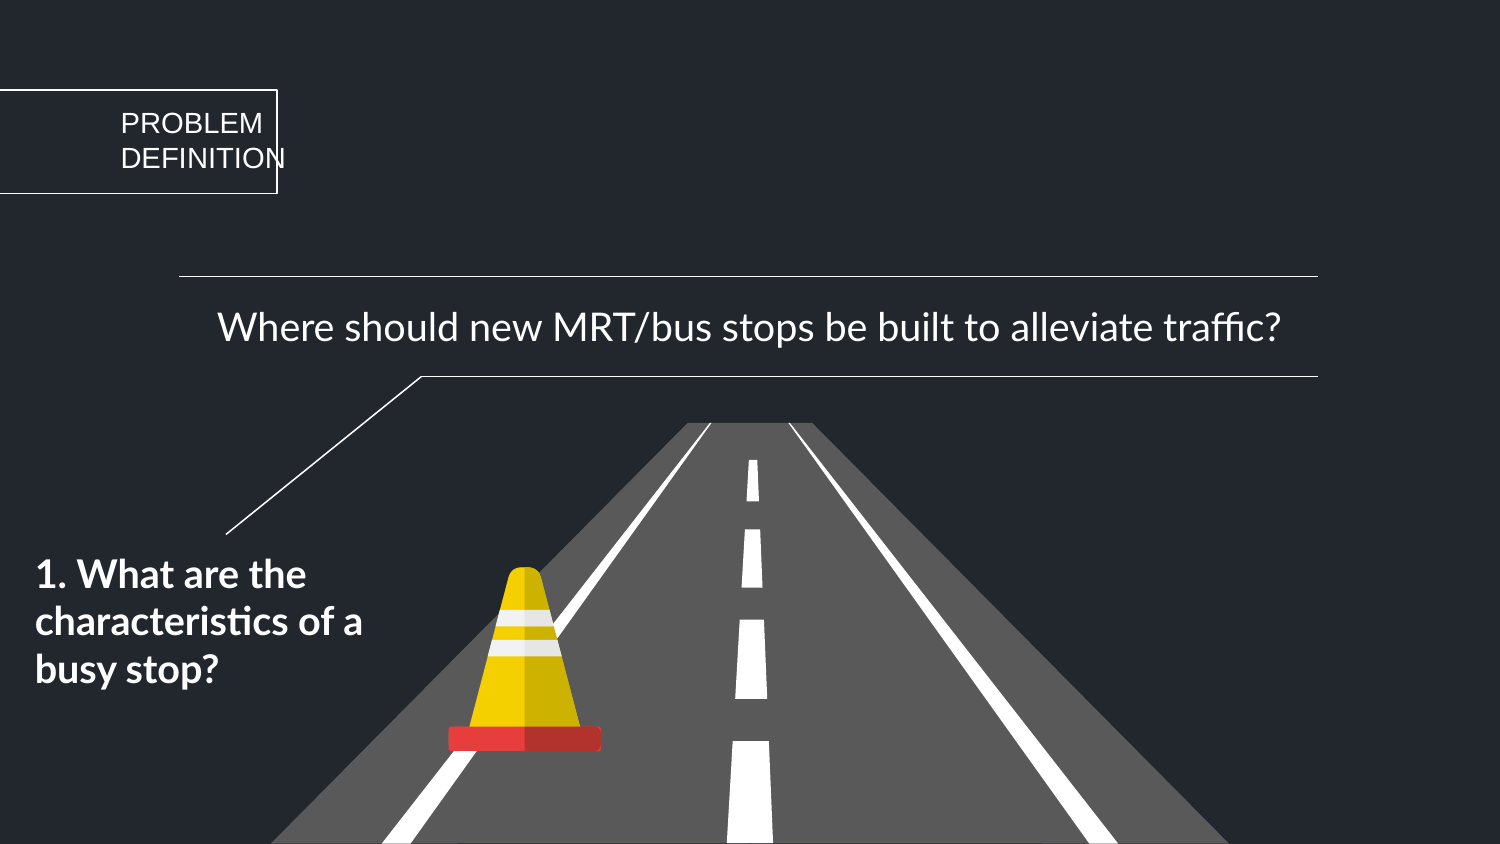

# PROBLEM
DEFINITION
Where should new MRT/bus stops be built to alleviate traffic?

1. What are the characteristics of a busy stop?